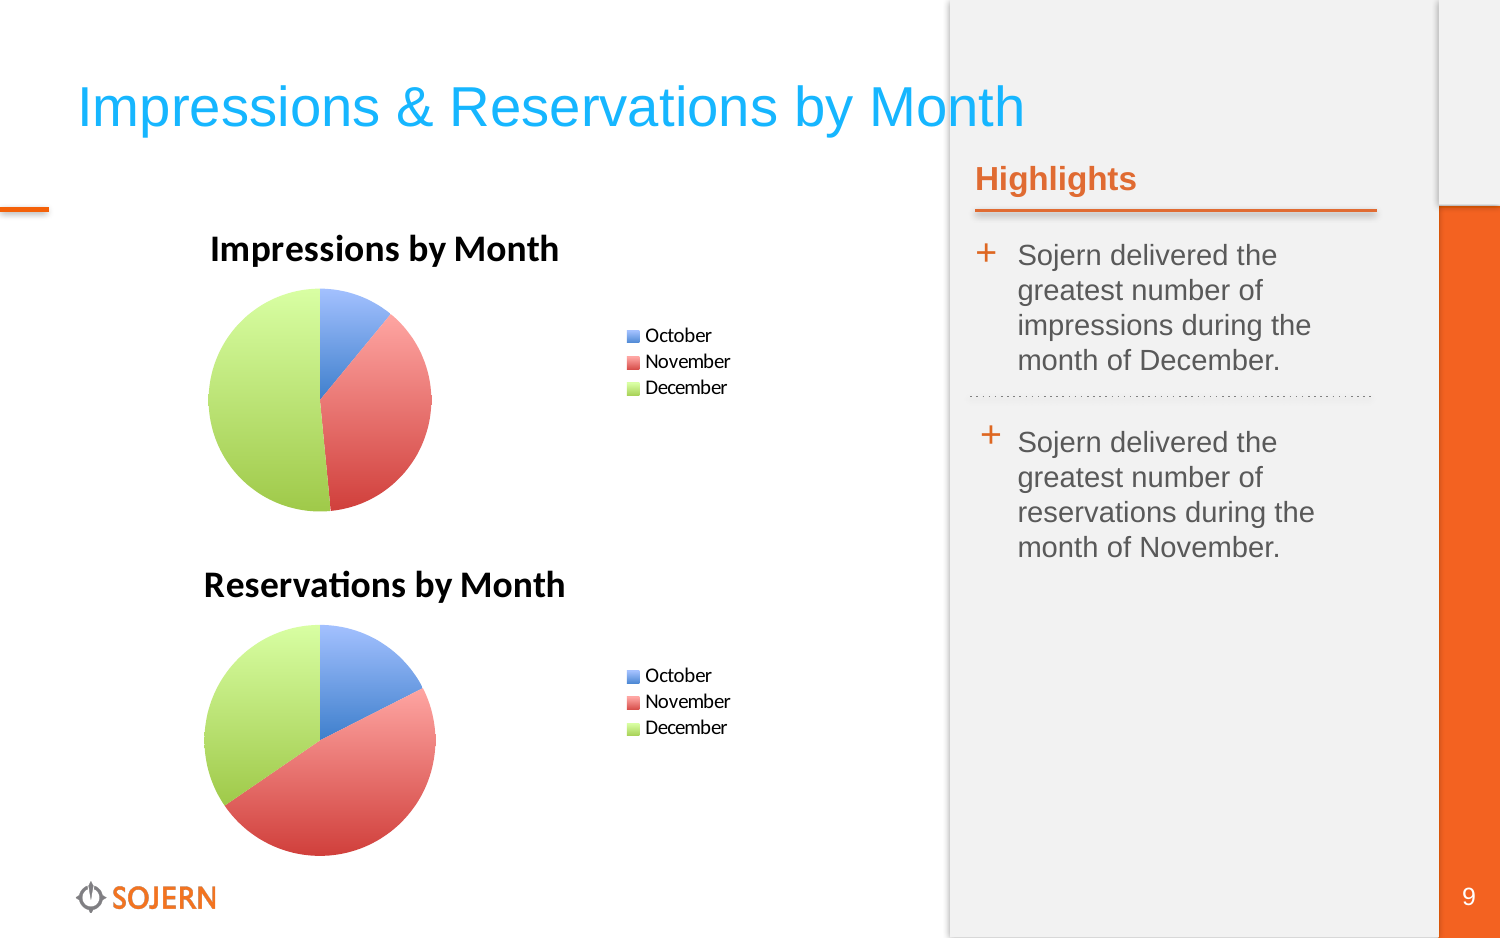

# Impressions & Reservations by Month
Highlights

### Chart:

| Category | Impressions by Month |
|---|---|
| October | 1108408.0 |
| November | 3792279.0 |
| December | 5210871.0 |
+
Sojern delivered the greatest number of impressions during the month of December.

Sojern delivered the greatest number of reservations during the month of November.

+

### Chart:

| Category | Reservations by Month |
|---|---|
| October | 1544.0 |
| November | 4223.0 |
| December | 3046.0 |